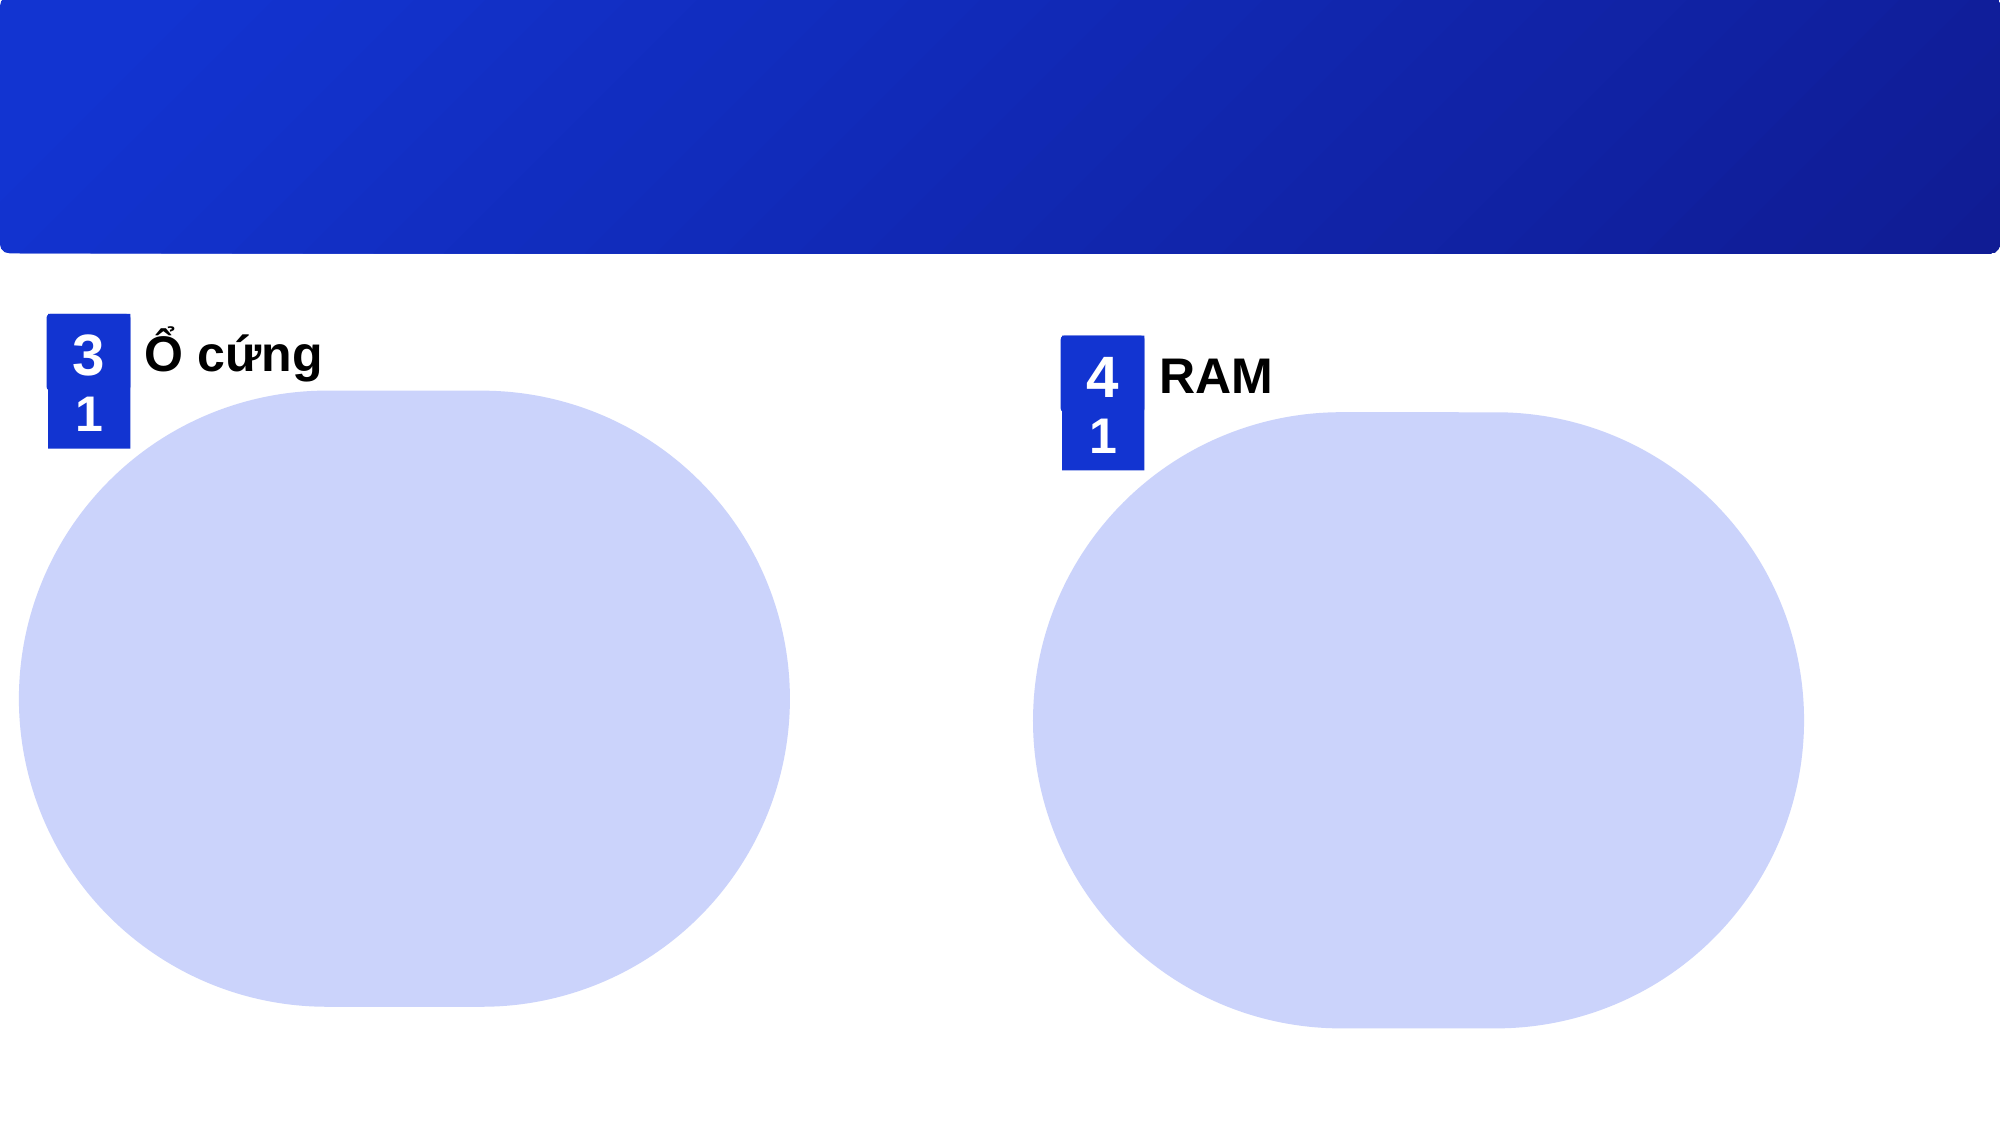

3
01
Ổ cứng
4
01
RAM